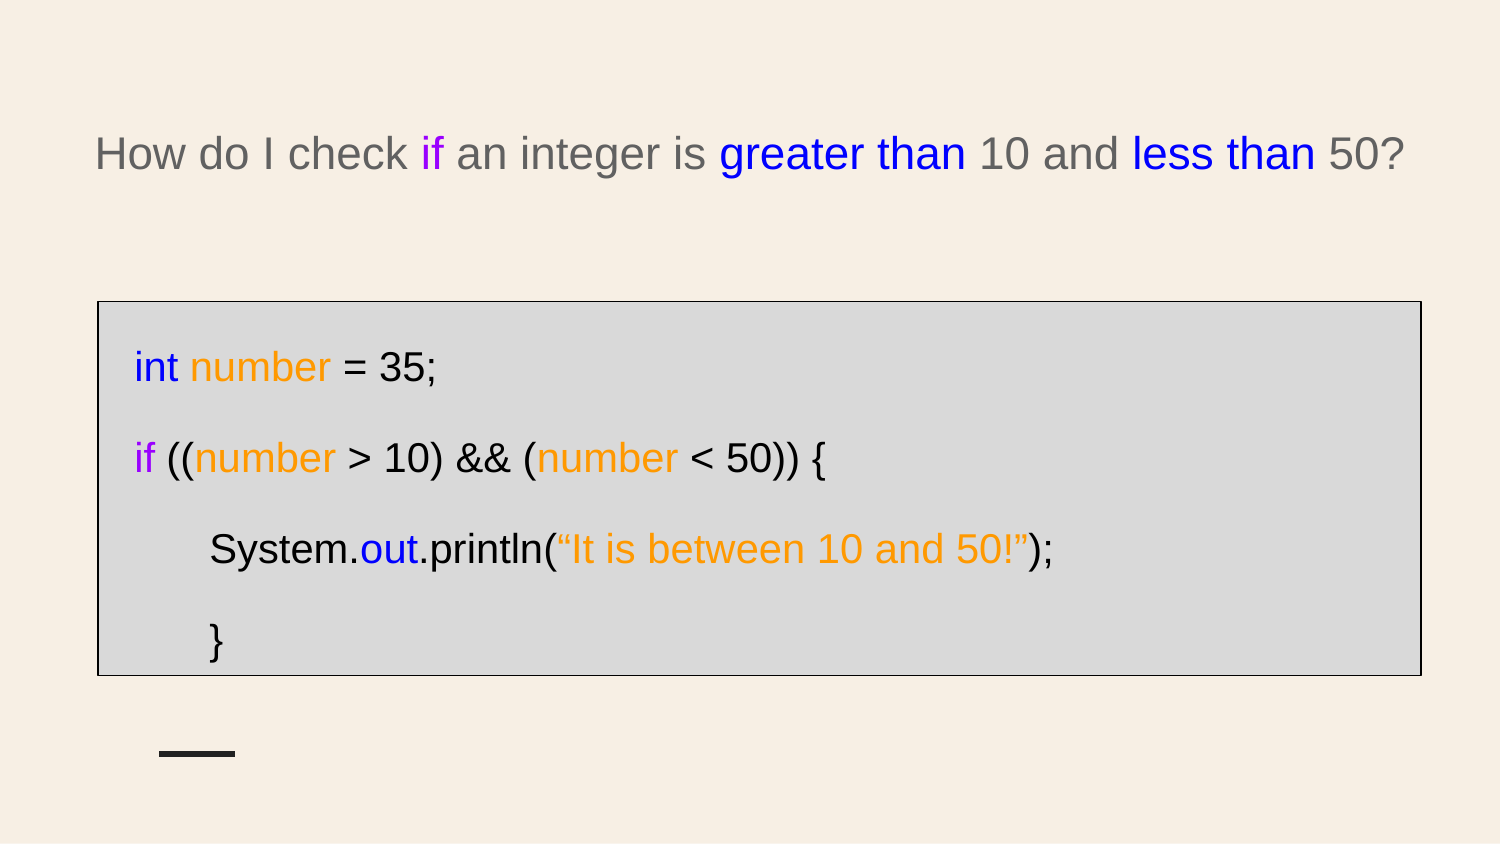

How do I check if an integer is greater than 10 and less than 50?

int number = 35;
if ((number > 10) && (number < 50)) {
System.out.println(“It is between 10 and 50!”);
}